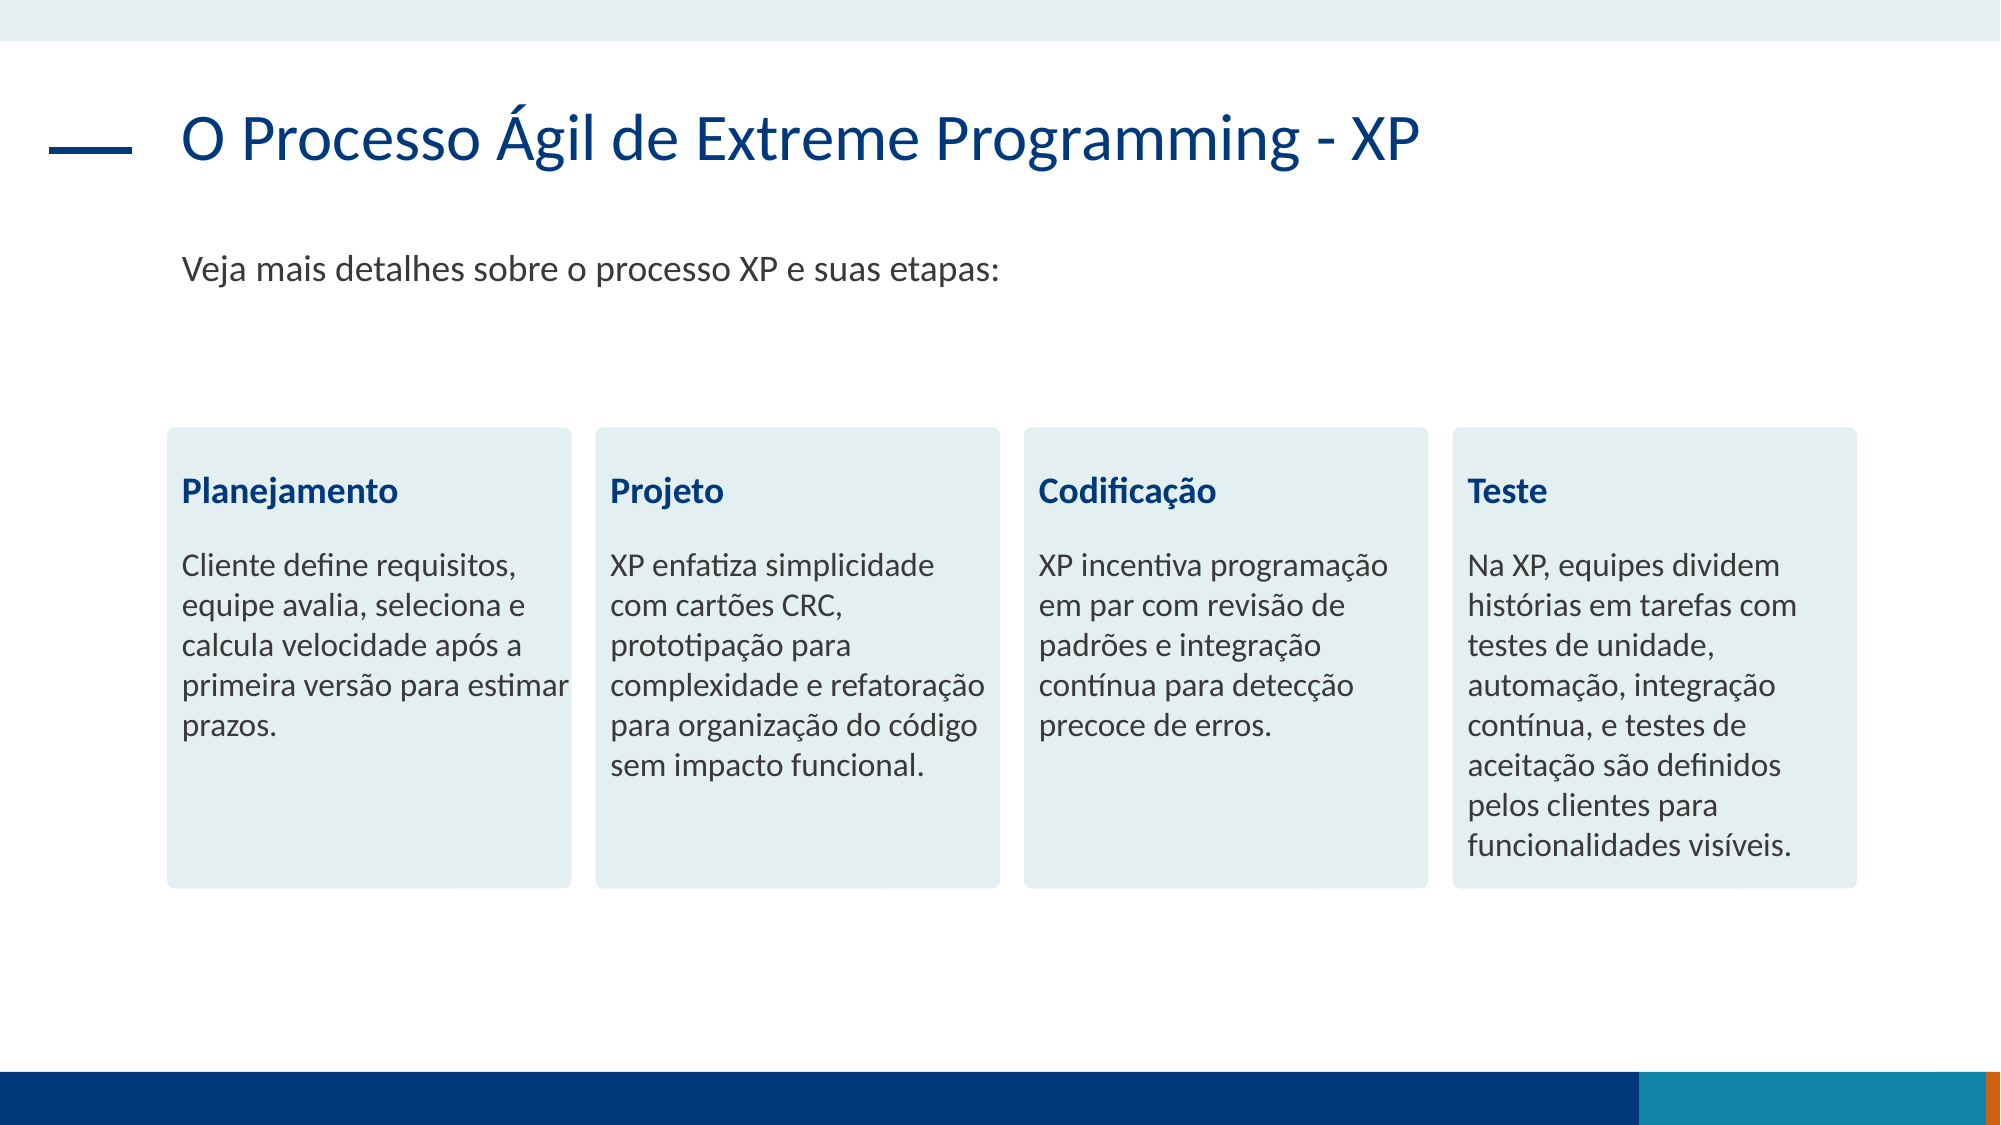

O Processo Ágil de Extreme Programming - XP
Veja mais detalhes sobre o processo XP e suas etapas:

Planejamento
Projeto
Codificação
Teste
Cliente define requisitos, equipe avalia, seleciona e calcula velocidade após a primeira versão para estimar prazos.
XP enfatiza simplicidade com cartões CRC, prototipação para complexidade e refatoração para organização do código sem impacto funcional.
XP incentiva programação em par com revisão de padrões e integração contínua para detecção precoce de erros.
Na XP, equipes dividem histórias em tarefas com testes de unidade, automação, integração contínua, e testes de aceitação são definidos pelos clientes para funcionalidades visíveis.